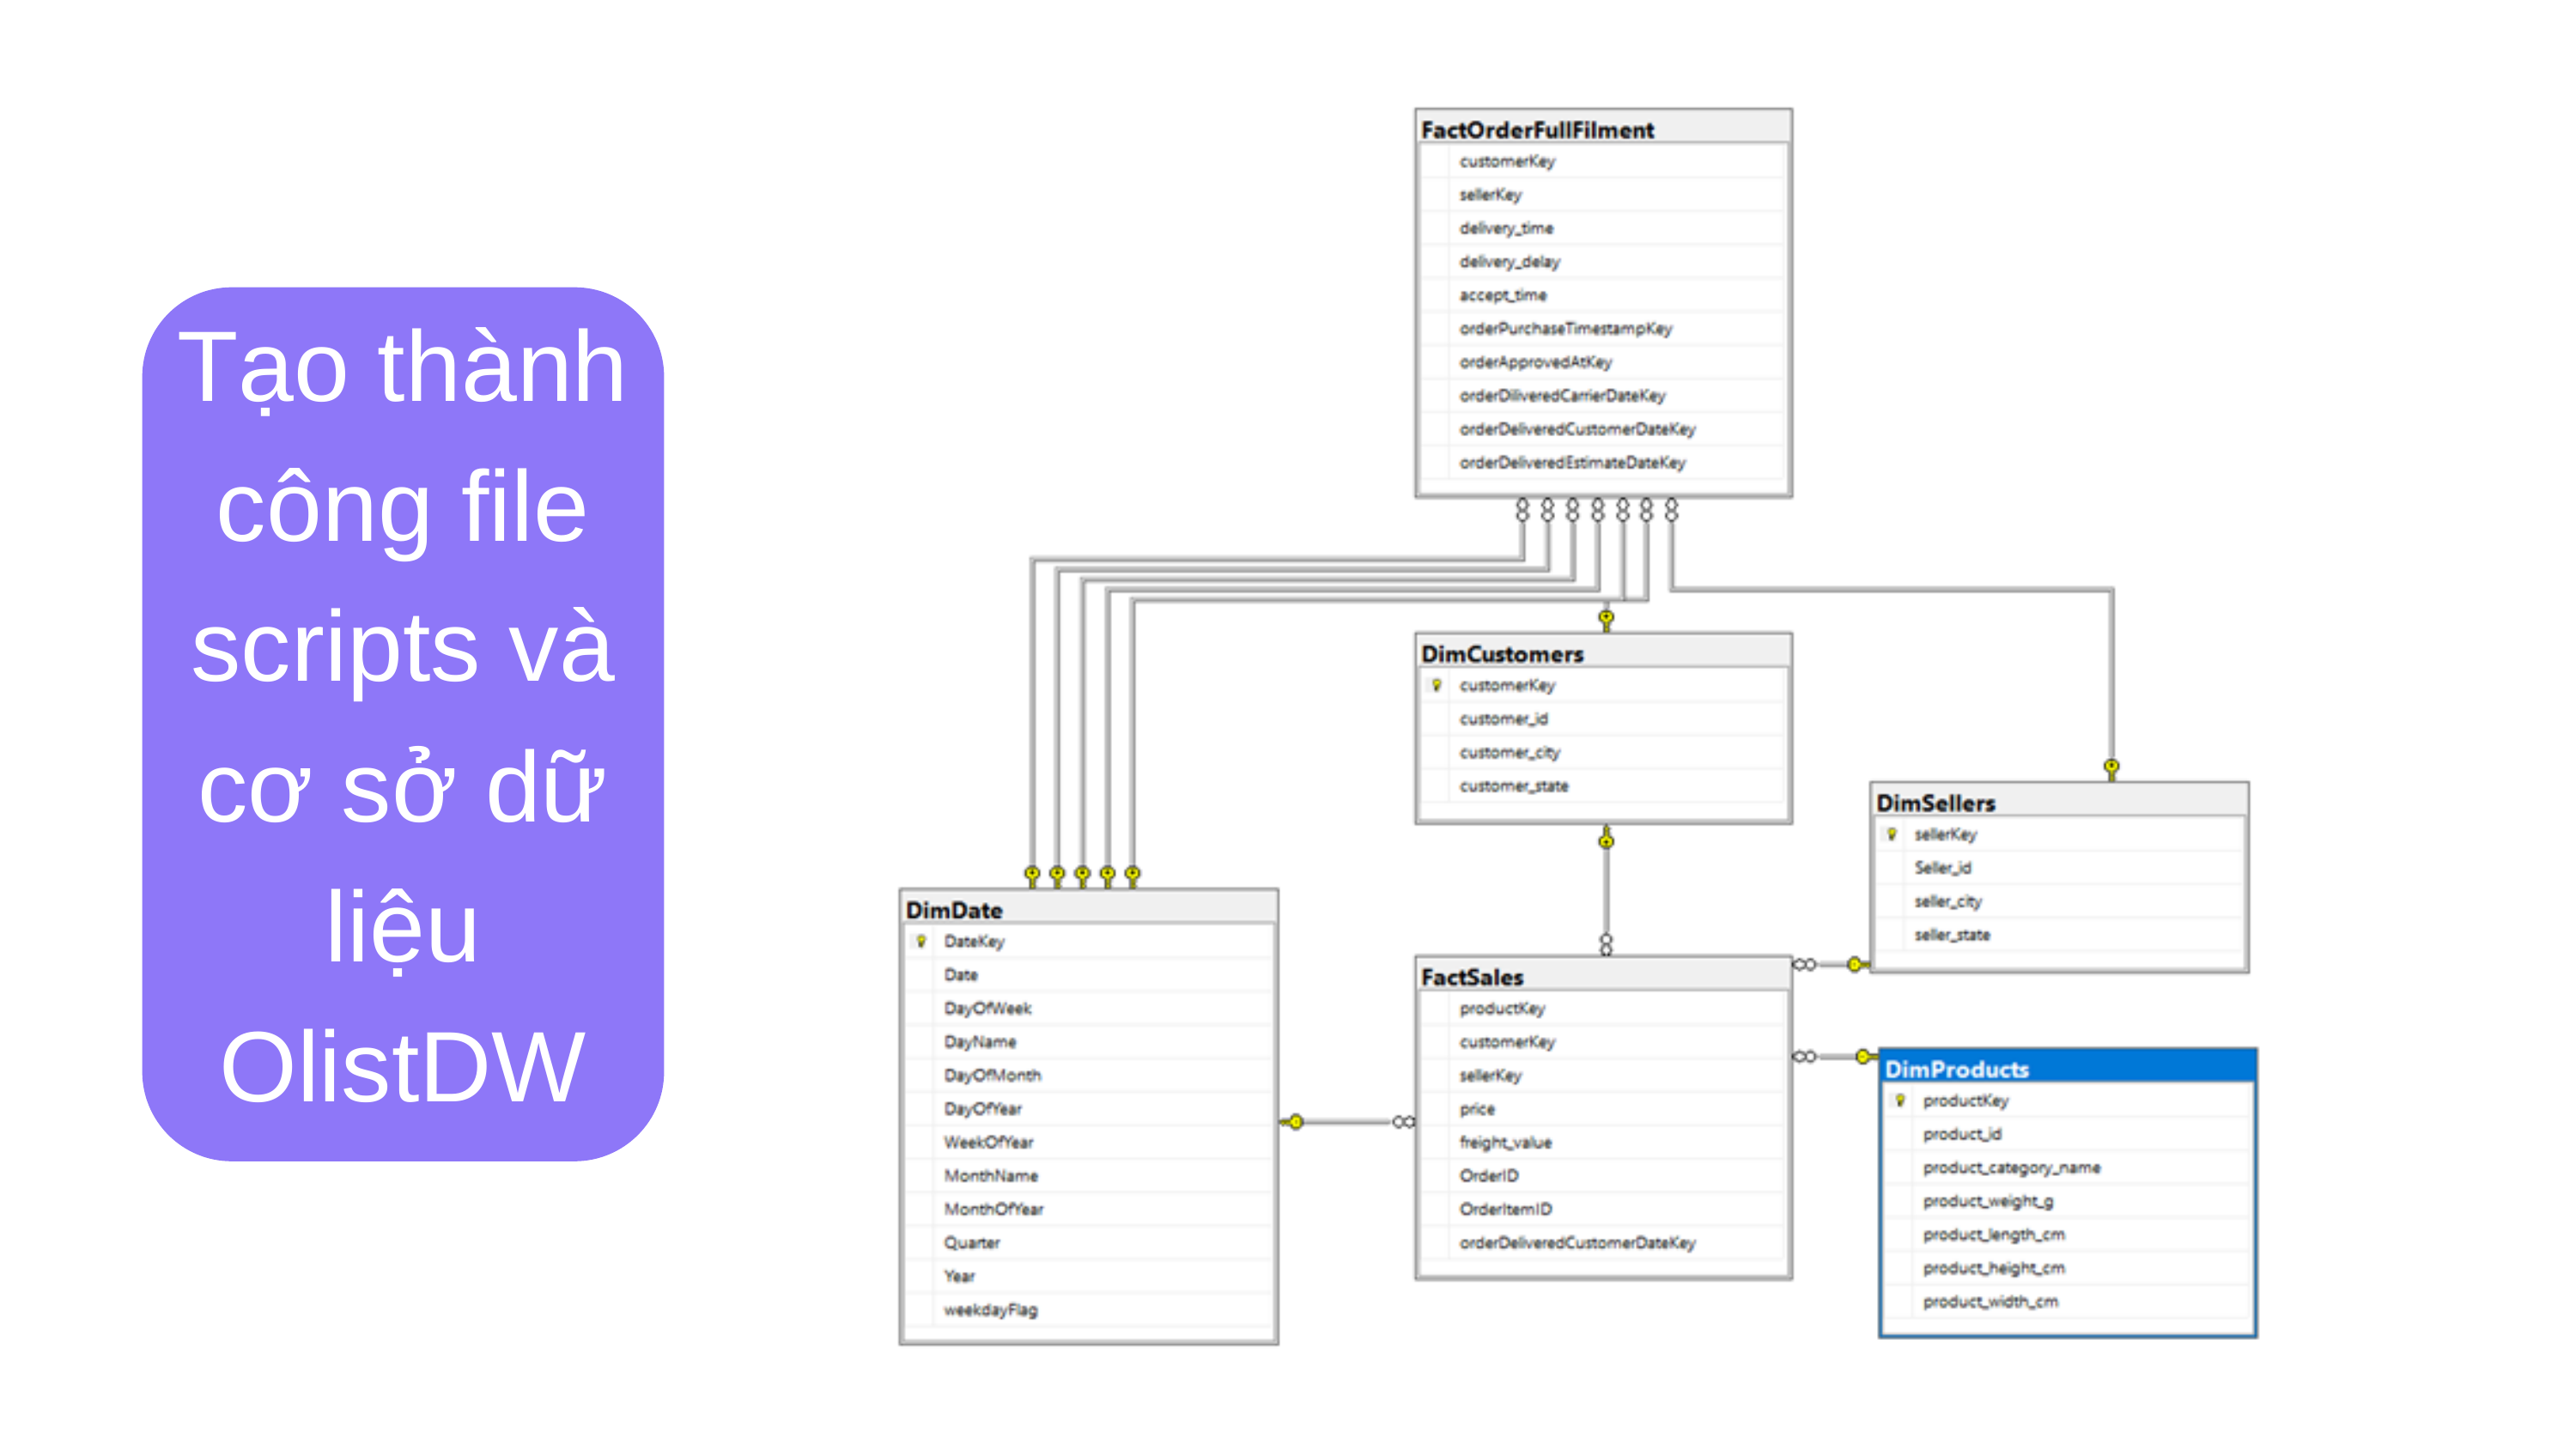

Tạo thành công file scripts và cơ sở dữ liệu OlistDW